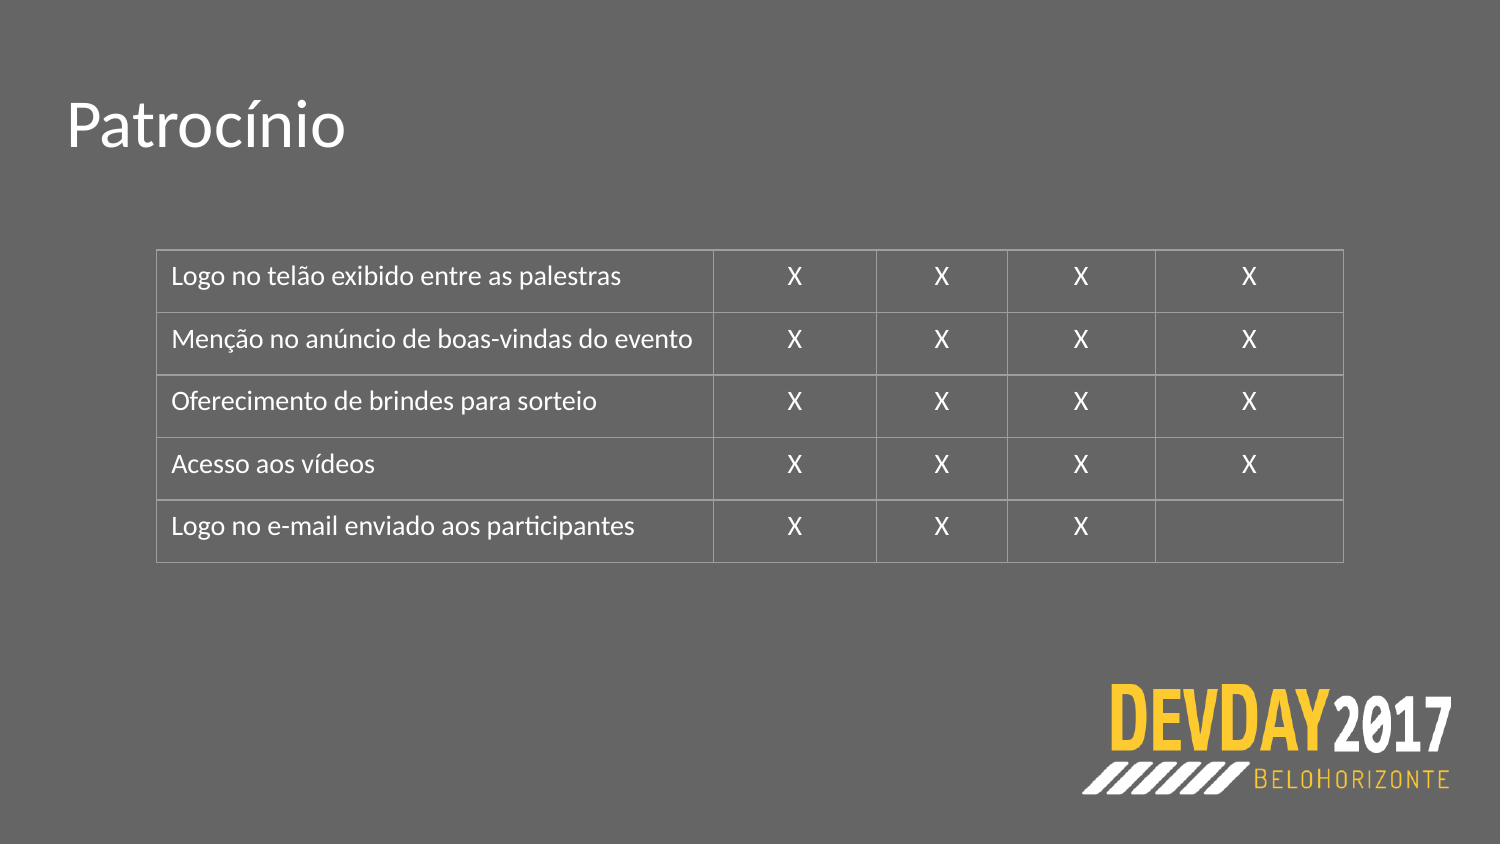

# Patrocínio
| Logo no telão exibido entre as palestras | X | X | X | X |
| --- | --- | --- | --- | --- |
| Menção no anúncio de boas-vindas do evento | X | X | X | X |
| Oferecimento de brindes para sorteio | X | X | X | X |
| Acesso aos vídeos | X | X | X | X |
| Logo no e-mail enviado aos participantes | X | X | X |  |